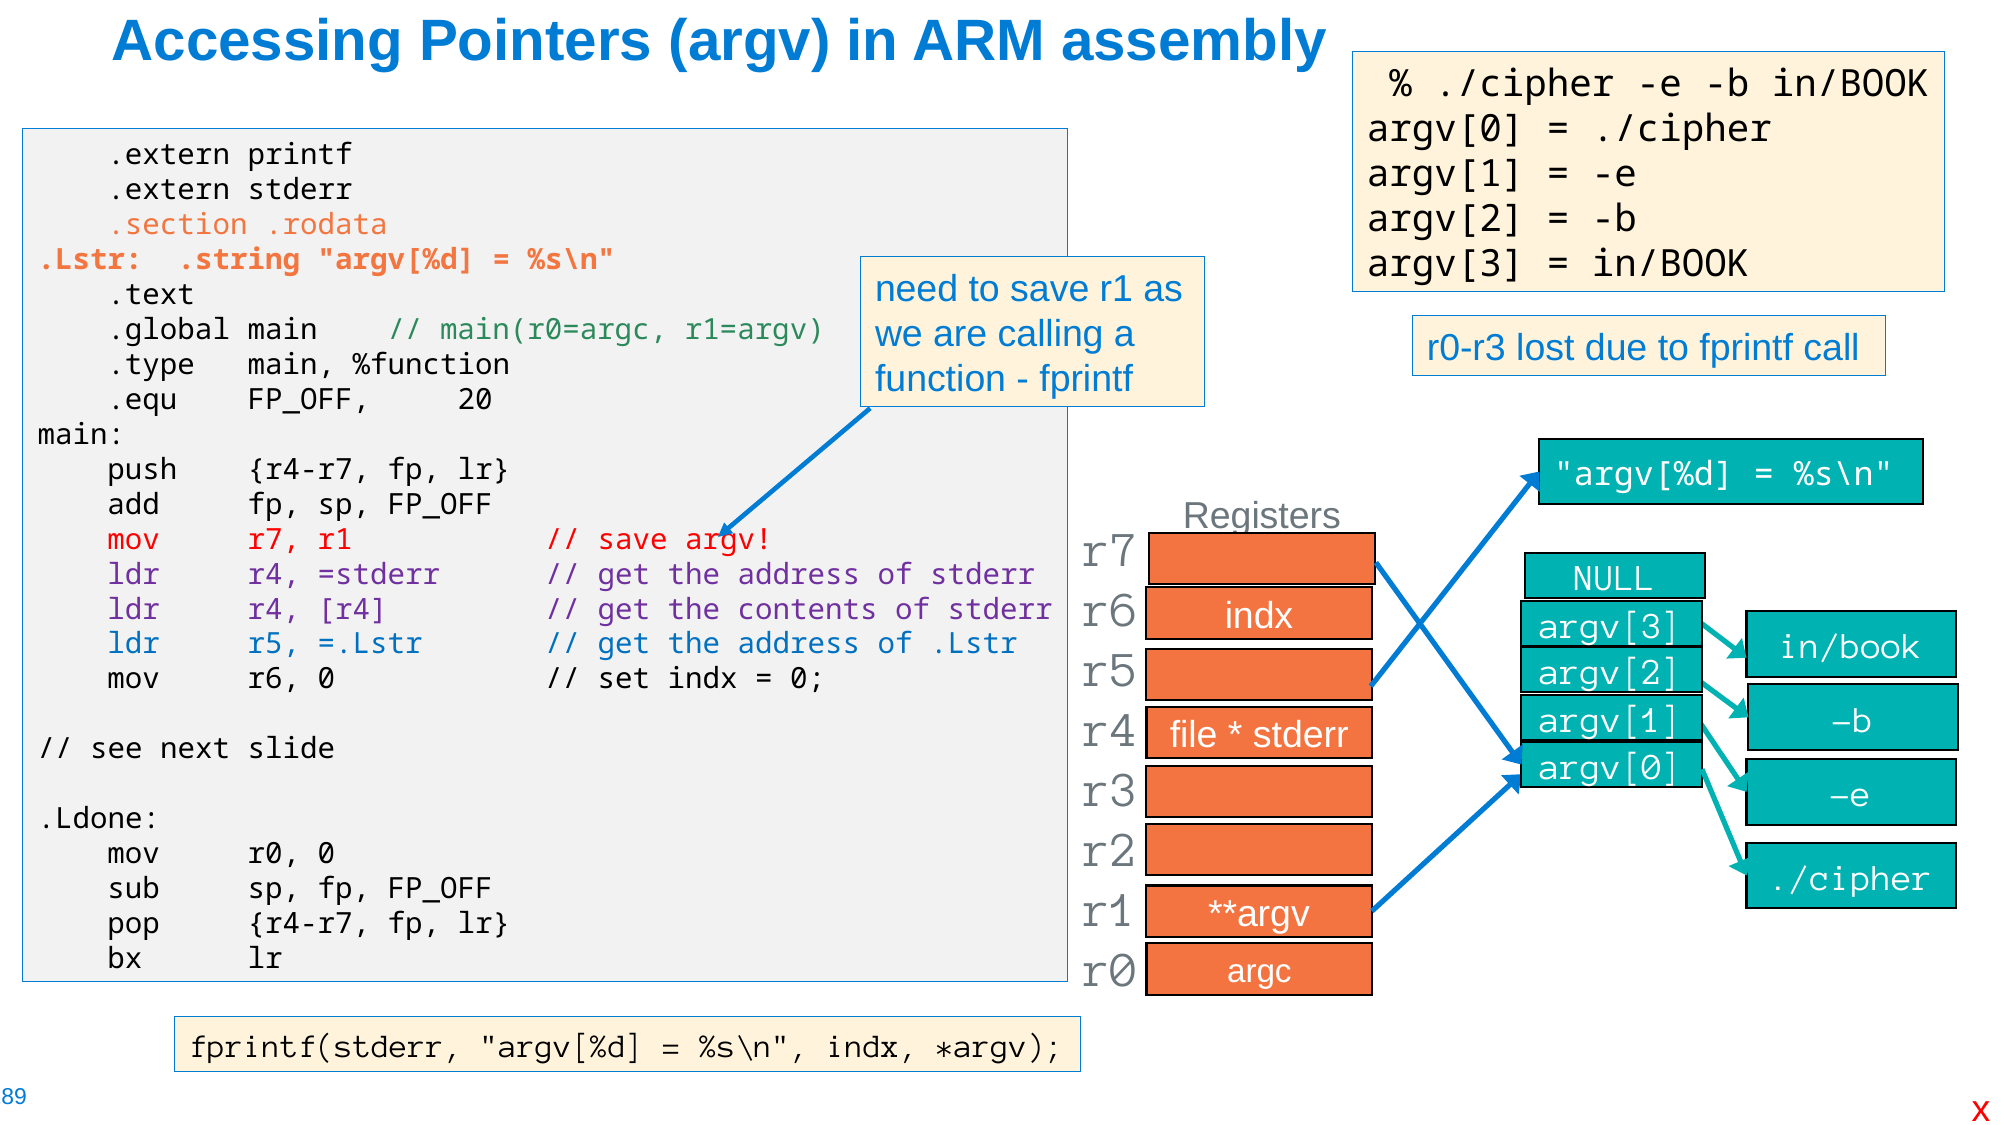

# Accessing Pointers (argv) in ARM assembly
 % ./cipher -e -b in/BOOK
argv[0] = ./cipher
argv[1] = -e
argv[2] = -b
argv[3] = in/BOOK
    .extern printf
    .extern stderr
    .section .rodata
.Lstr:  .string "argv[%d] = %s\n"
    .text
    .global main    // main(r0=argc, r1=argv)
    .type   main, %function
    .equ    FP_OFF,     20
main:
    push    {r4-r7, fp, lr}
    add     fp, sp, FP_OFF
    mov     r7, r1           // save argv!
    ldr     r4, =stderr      // get the address of stderr
    ldr     r4, [r4]         // get the contents of stderr
    ldr     r5, =.Lstr       // get the address of .Lstr
    mov     r6, 0            // set indx = 0;

// see next slide

.Ldone:
    mov     r0, 0
    sub     sp, fp, FP_OFF
    pop     {r4-r7, fp, lr}
    bx      lr
need to save r1 as we are calling a function - fprintf
r0-r3 lost due to fprintf call
"argv[%d] = %s\n"
Registers
r7
r6
r5
r4
r3
r2
r1
r0

NULL
indx
argv[3]
in/book
argv[2]

-b
argv[1]
file * stderr
argv[0]
-e

./cipher
**argv
argc
fprintf(stderr, "argv[%d] = %s\n", indx, *argv);
x